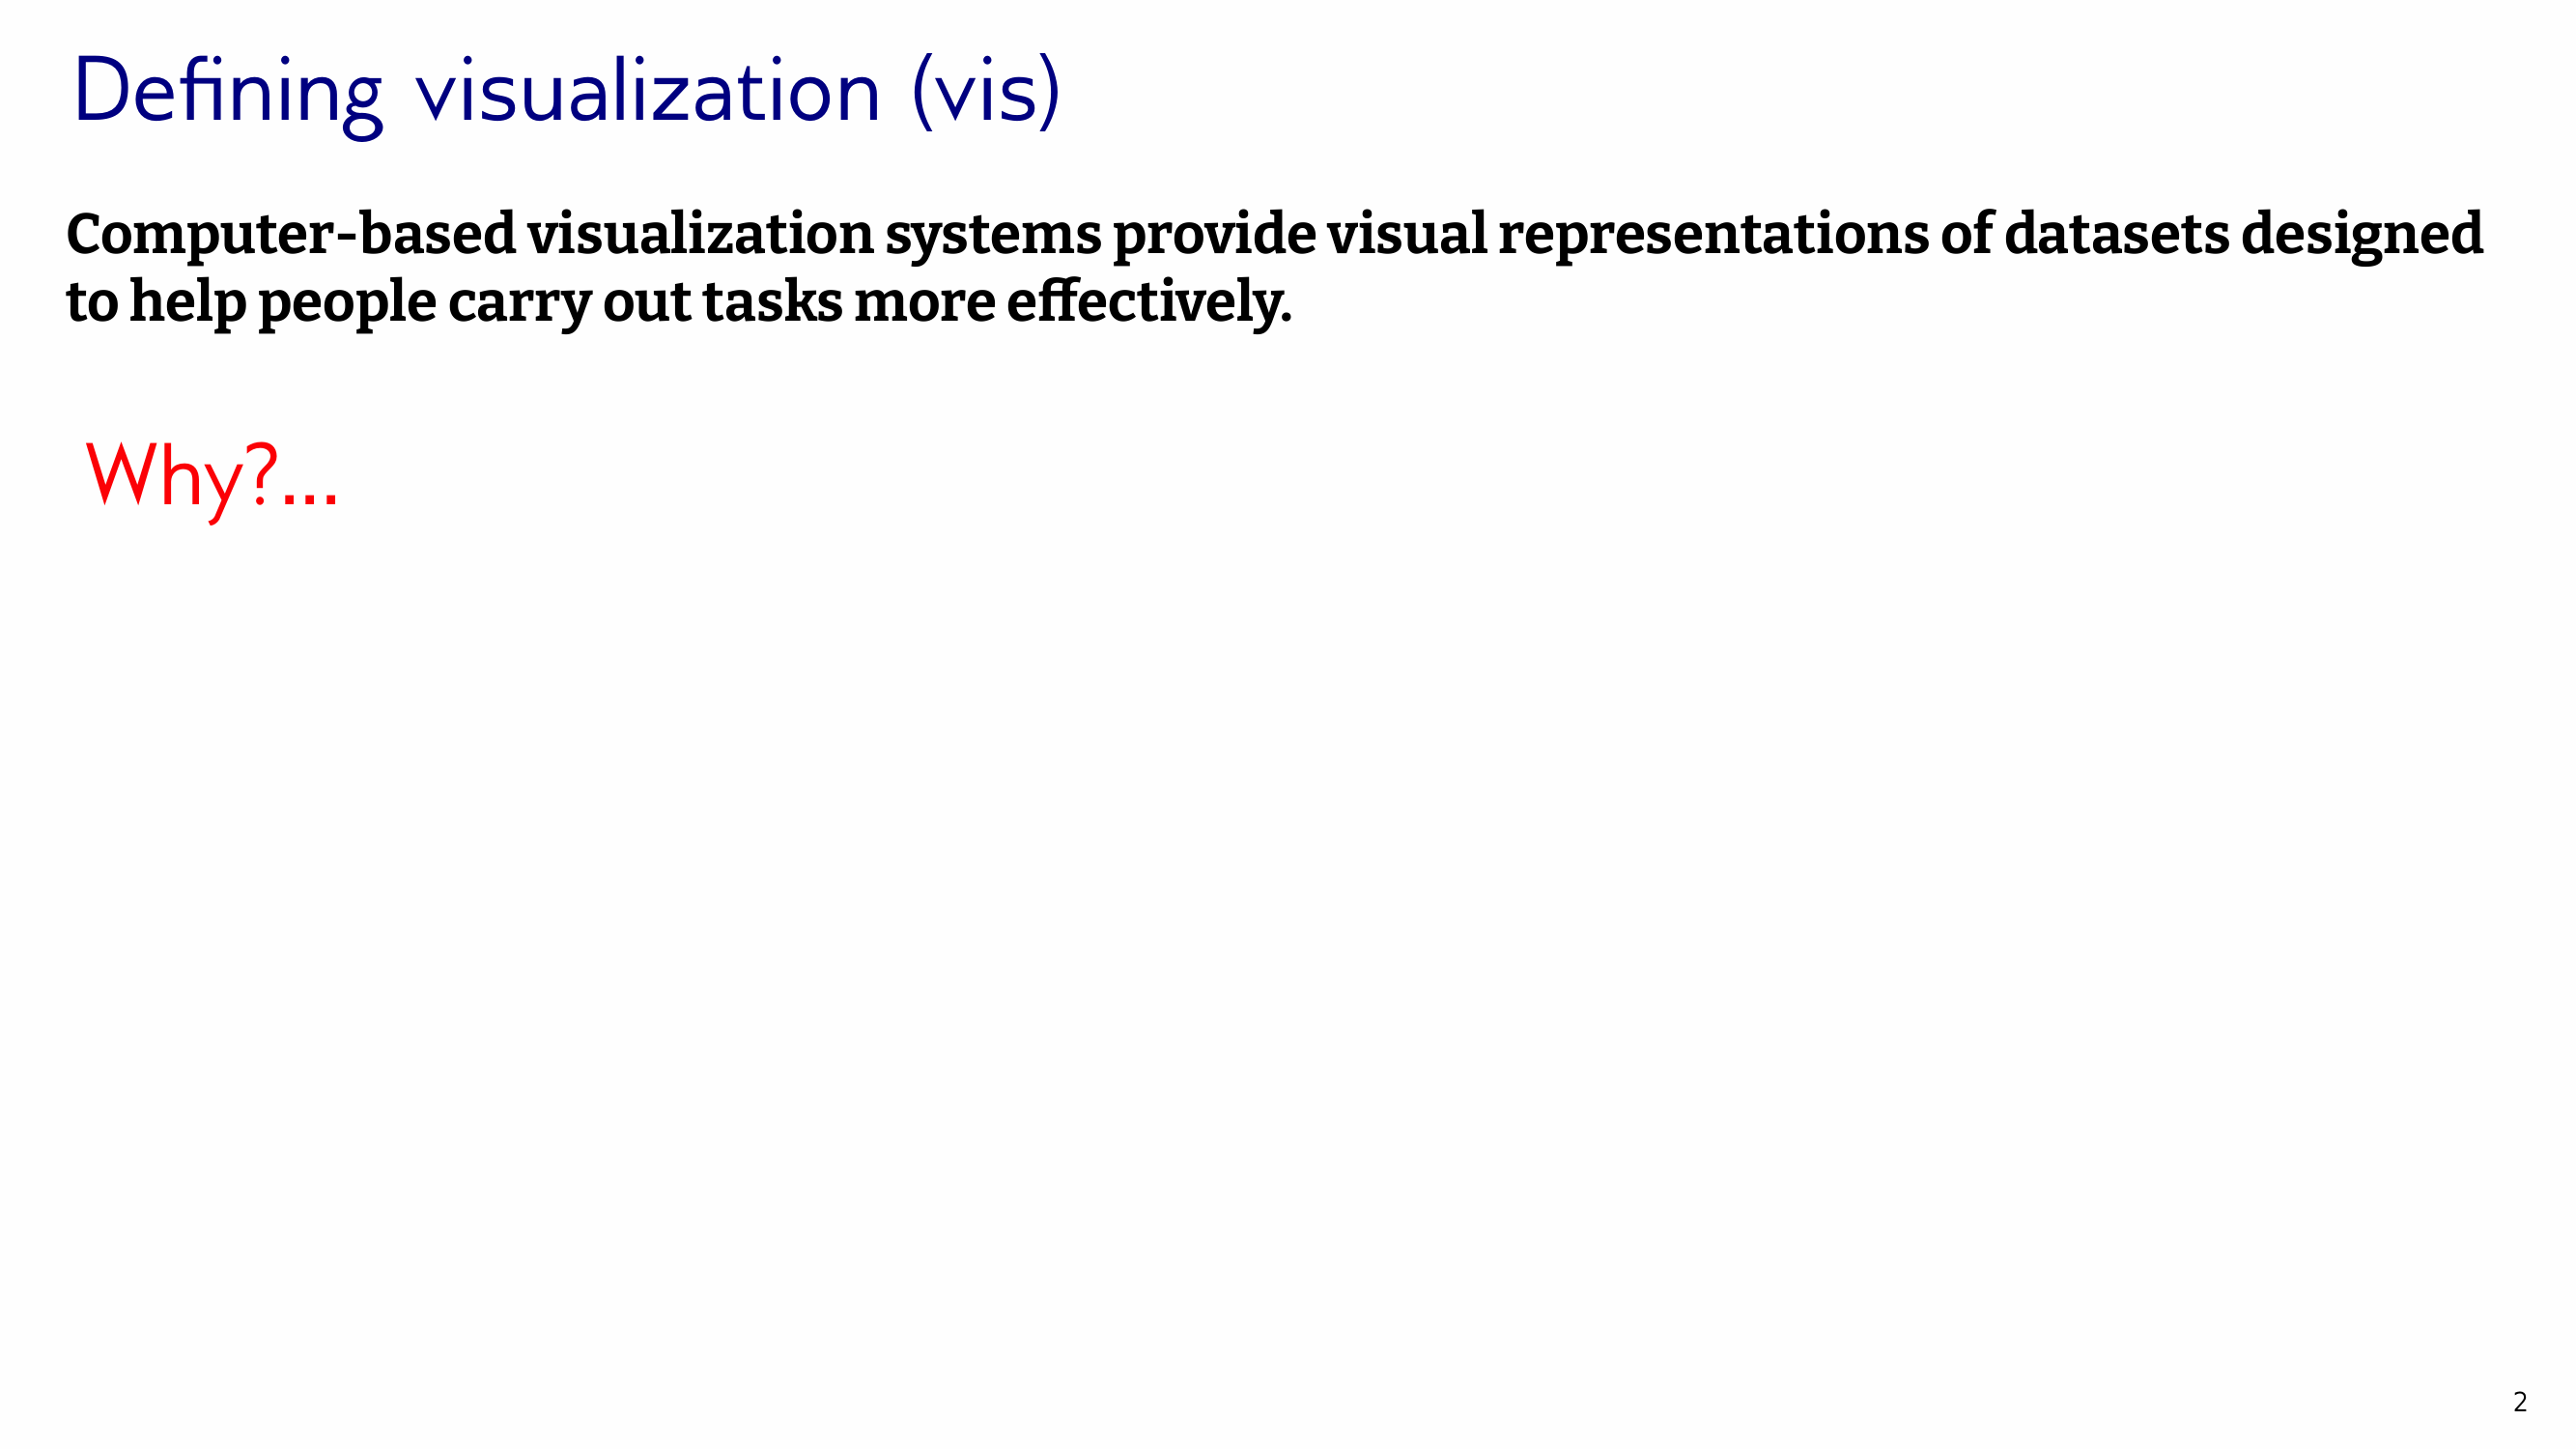

# Defining visualization (vis)
Computer-based visualization systems provide visual representations of datasets designed to help people carry out tasks more effectively.
Why?...
2